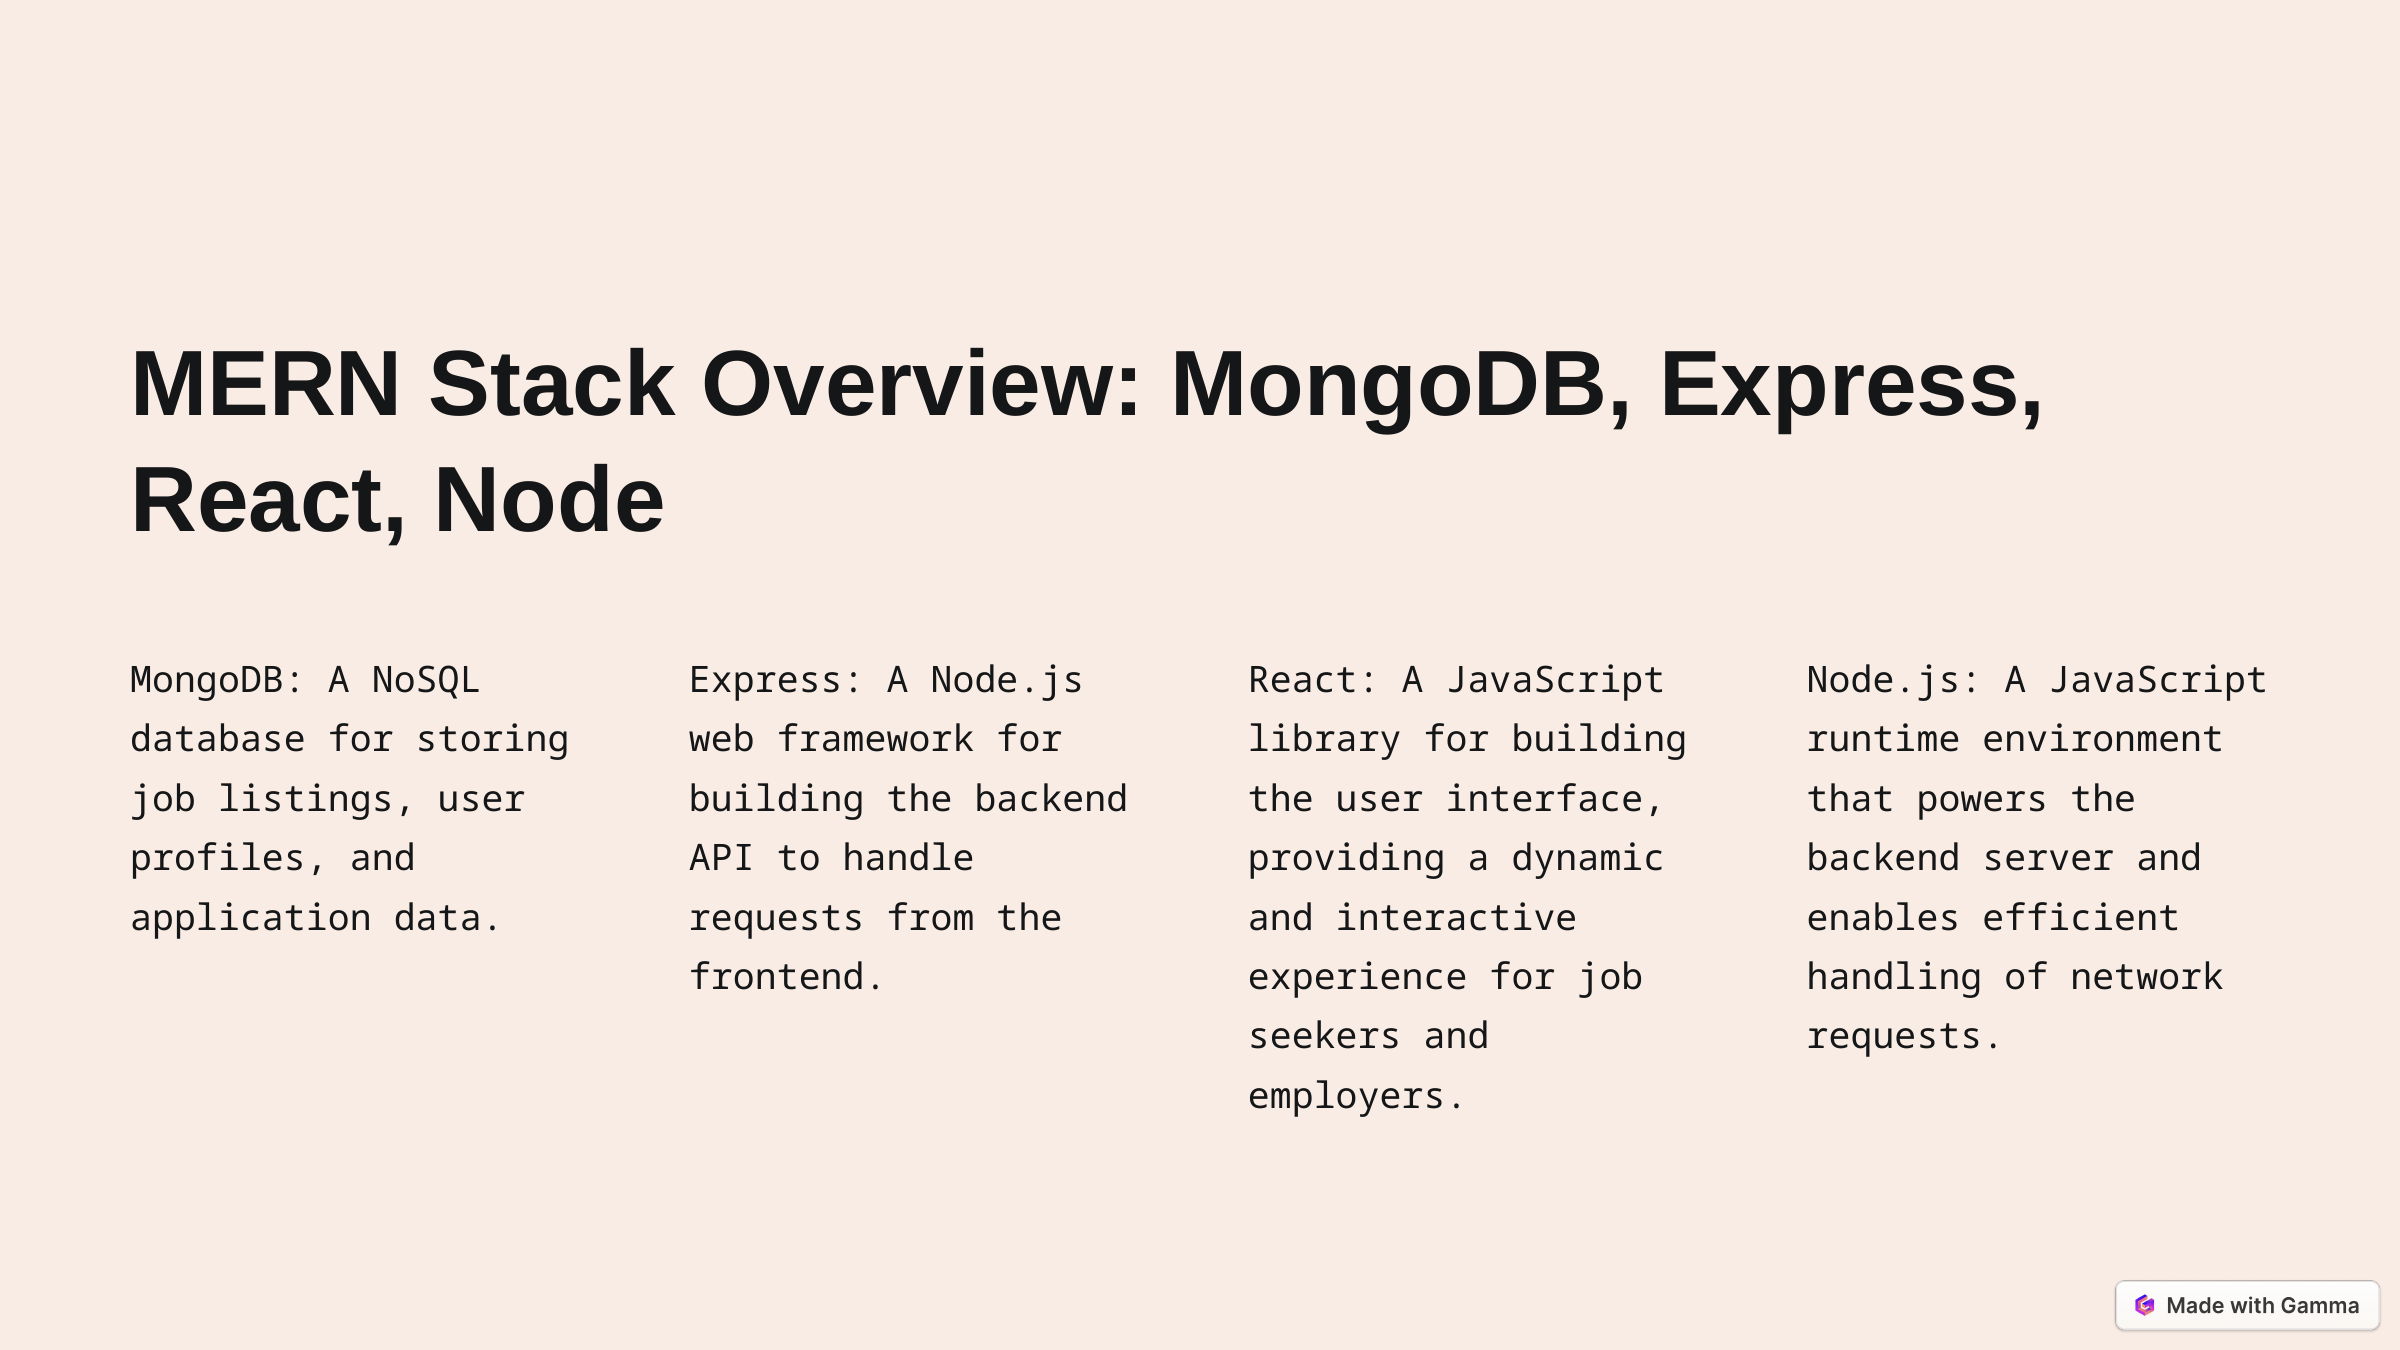

MERN Stack Overview: MongoDB, Express, React, Node
MongoDB: A NoSQL database for storing job listings, user profiles, and application data.
Express: A Node.js web framework for building the backend API to handle requests from the frontend.
React: A JavaScript library for building the user interface, providing a dynamic and interactive experience for job seekers and employers.
Node.js: A JavaScript runtime environment that powers the backend server and enables efficient handling of network requests.